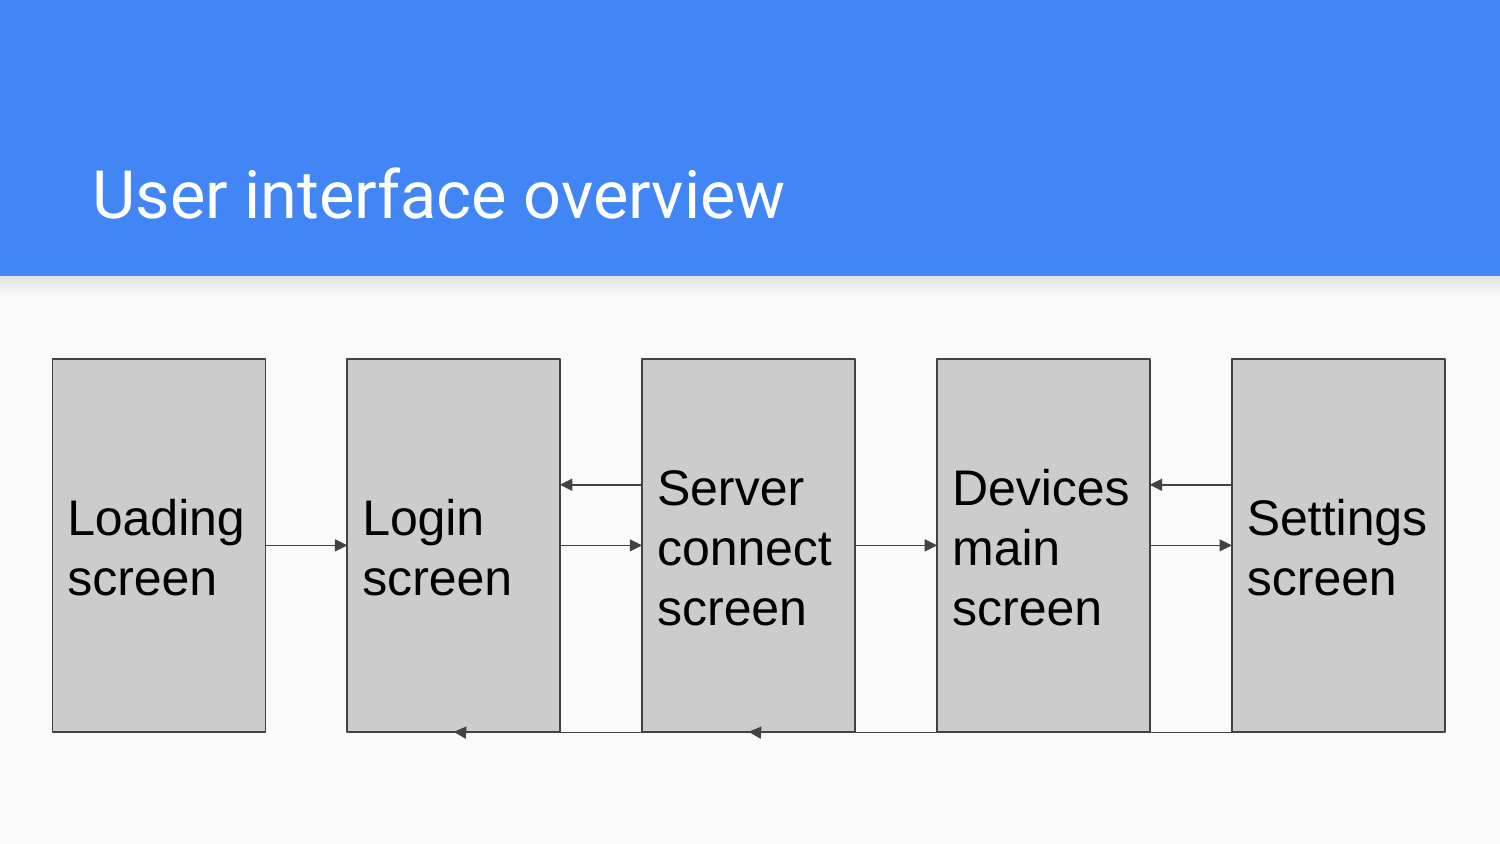

# User interface overview
Loading screen
Login
screen
Server connect screen
Devices main screen
Settings screen